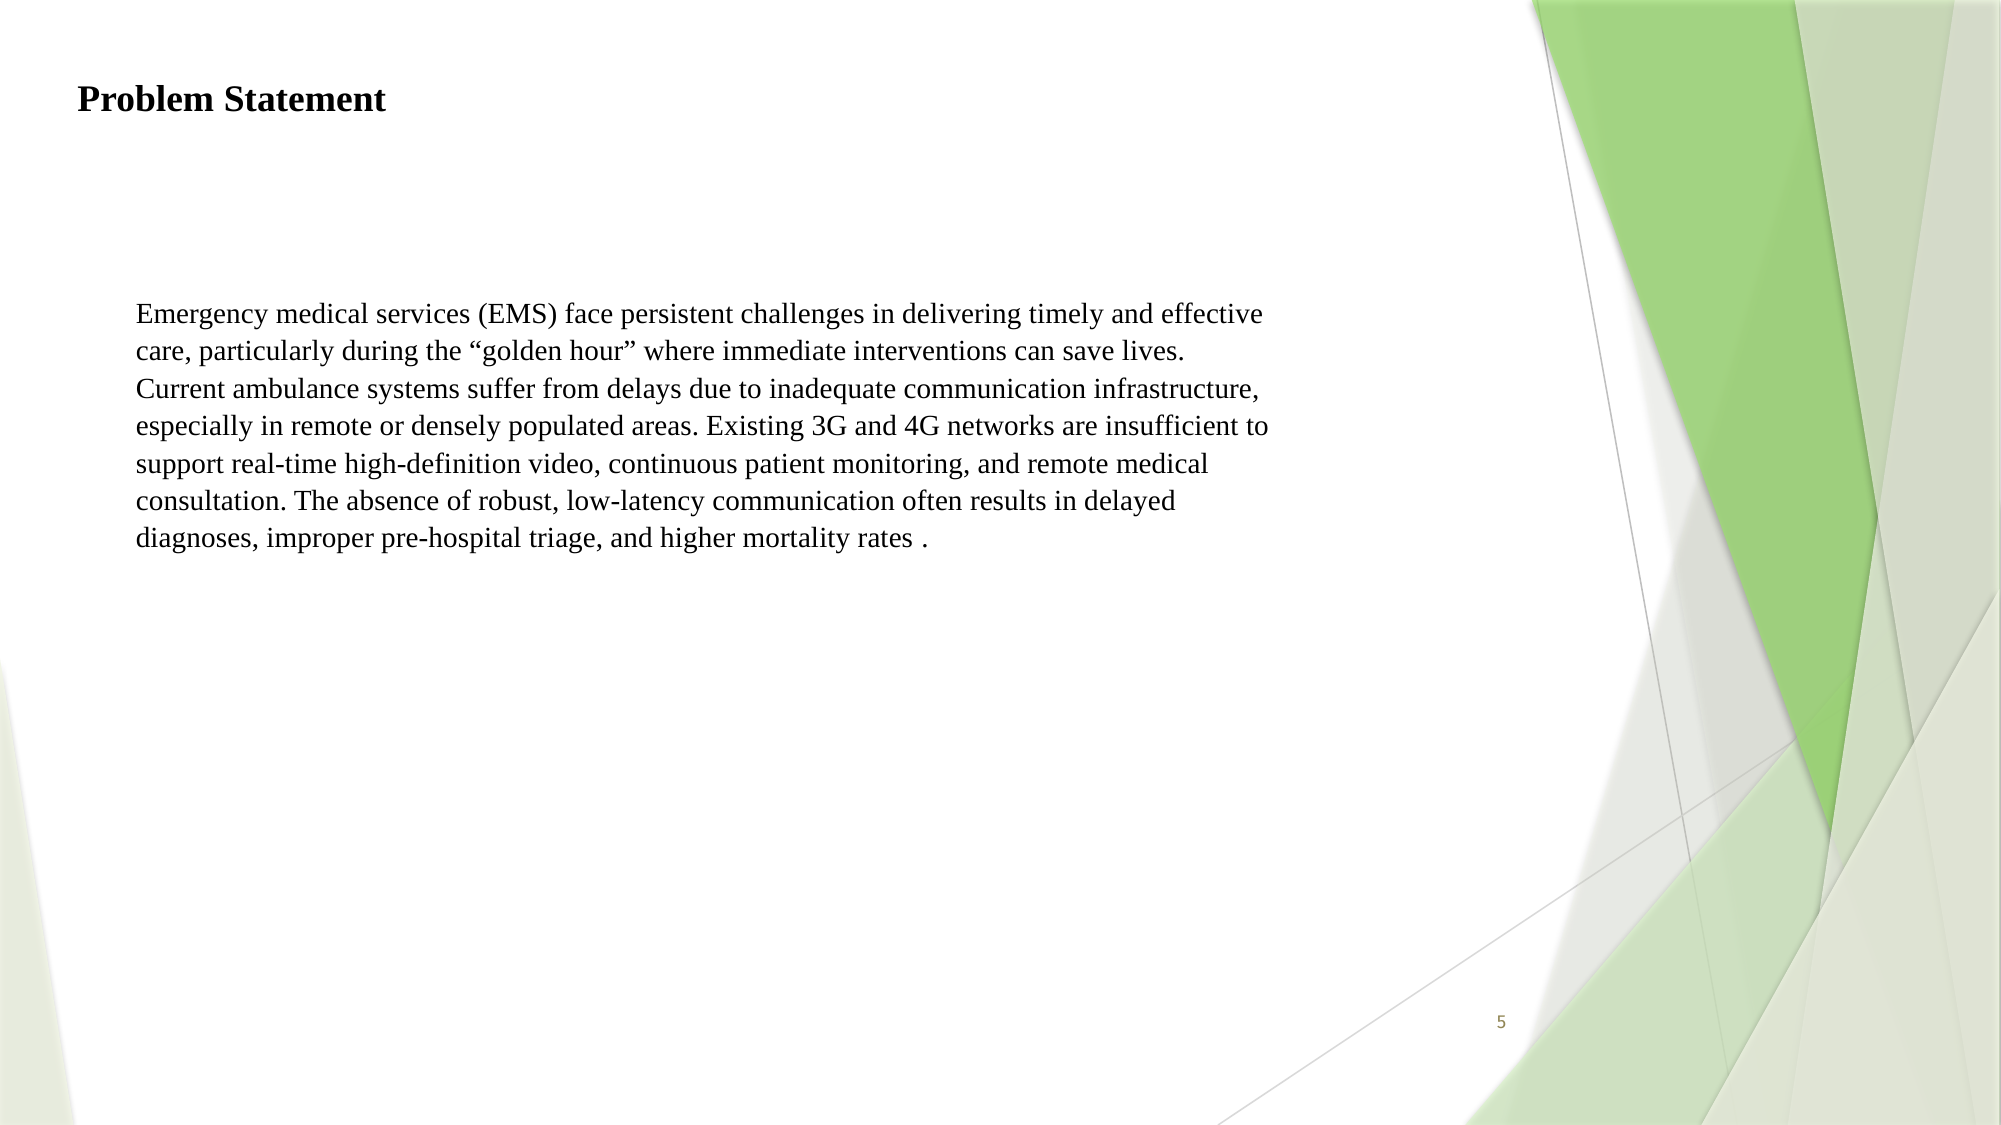

# Problem Statement
Emergency medical services (EMS) face persistent challenges in delivering timely and effective care, particularly during the “golden hour” where immediate interventions can save lives. Current ambulance systems suffer from delays due to inadequate communication infrastructure, especially in remote or densely populated areas. Existing 3G and 4G networks are insufficient to support real-time high-definition video, continuous patient monitoring, and remote medical consultation. The absence of robust, low-latency communication often results in delayed diagnoses, improper pre-hospital triage, and higher mortality rates .
5